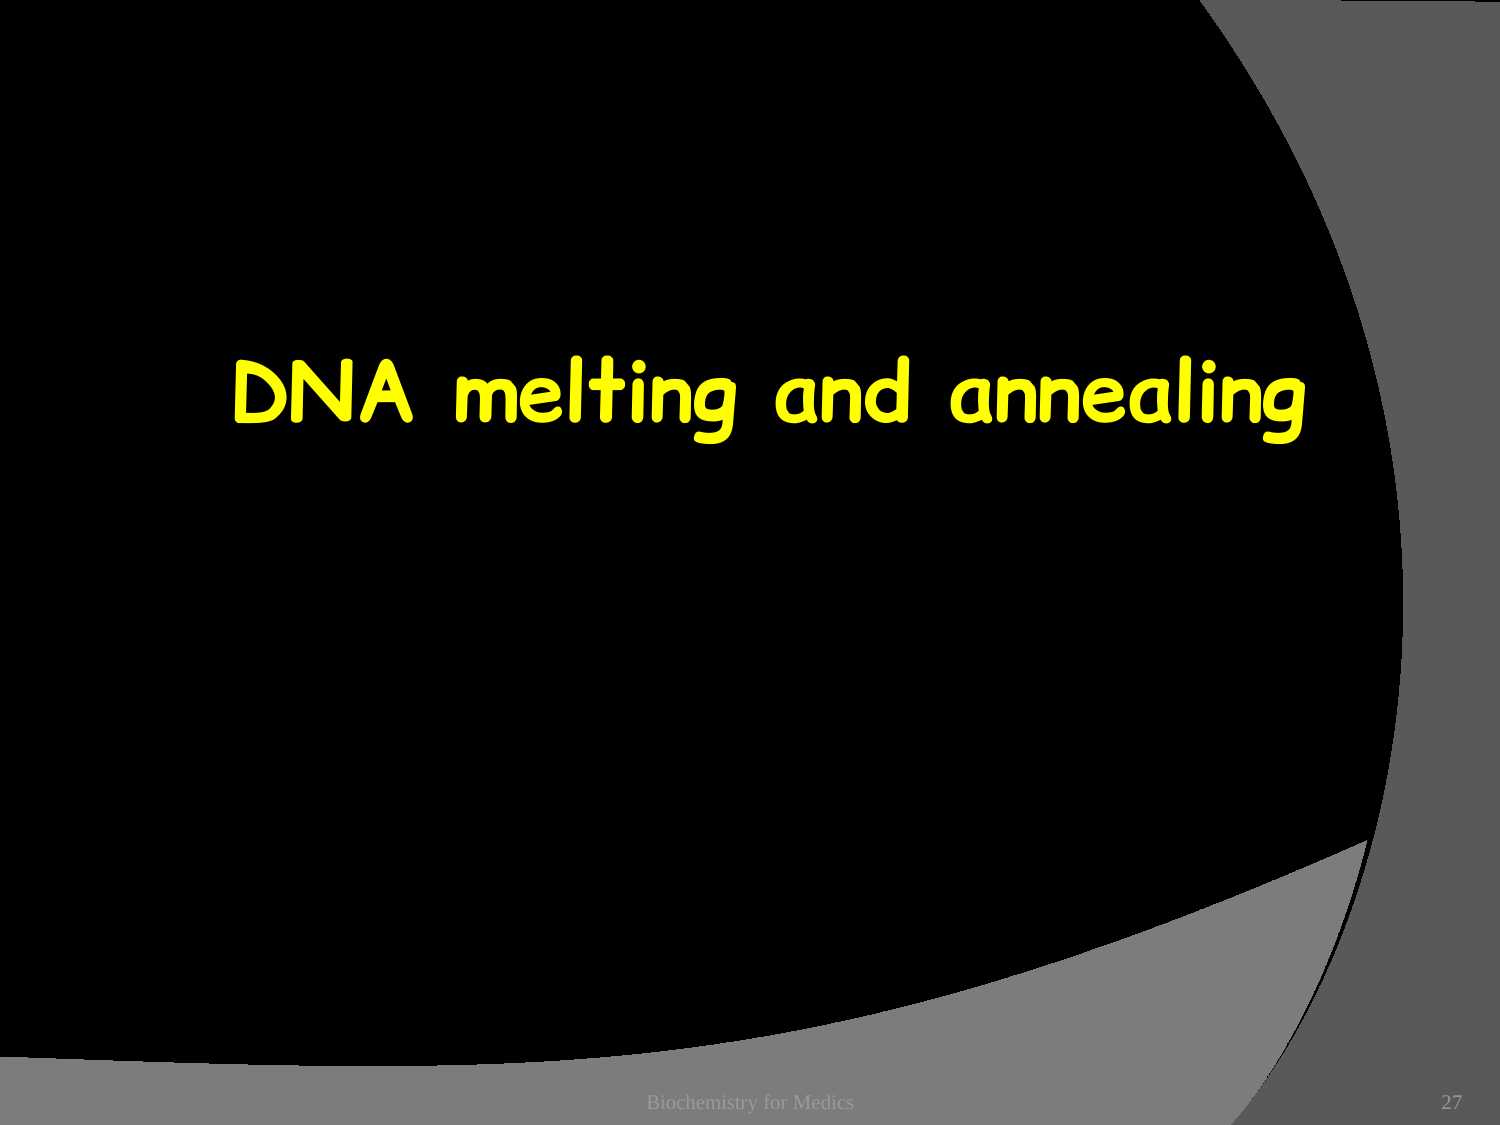

DNA melting and annealing

Biochemistry for Medics

27